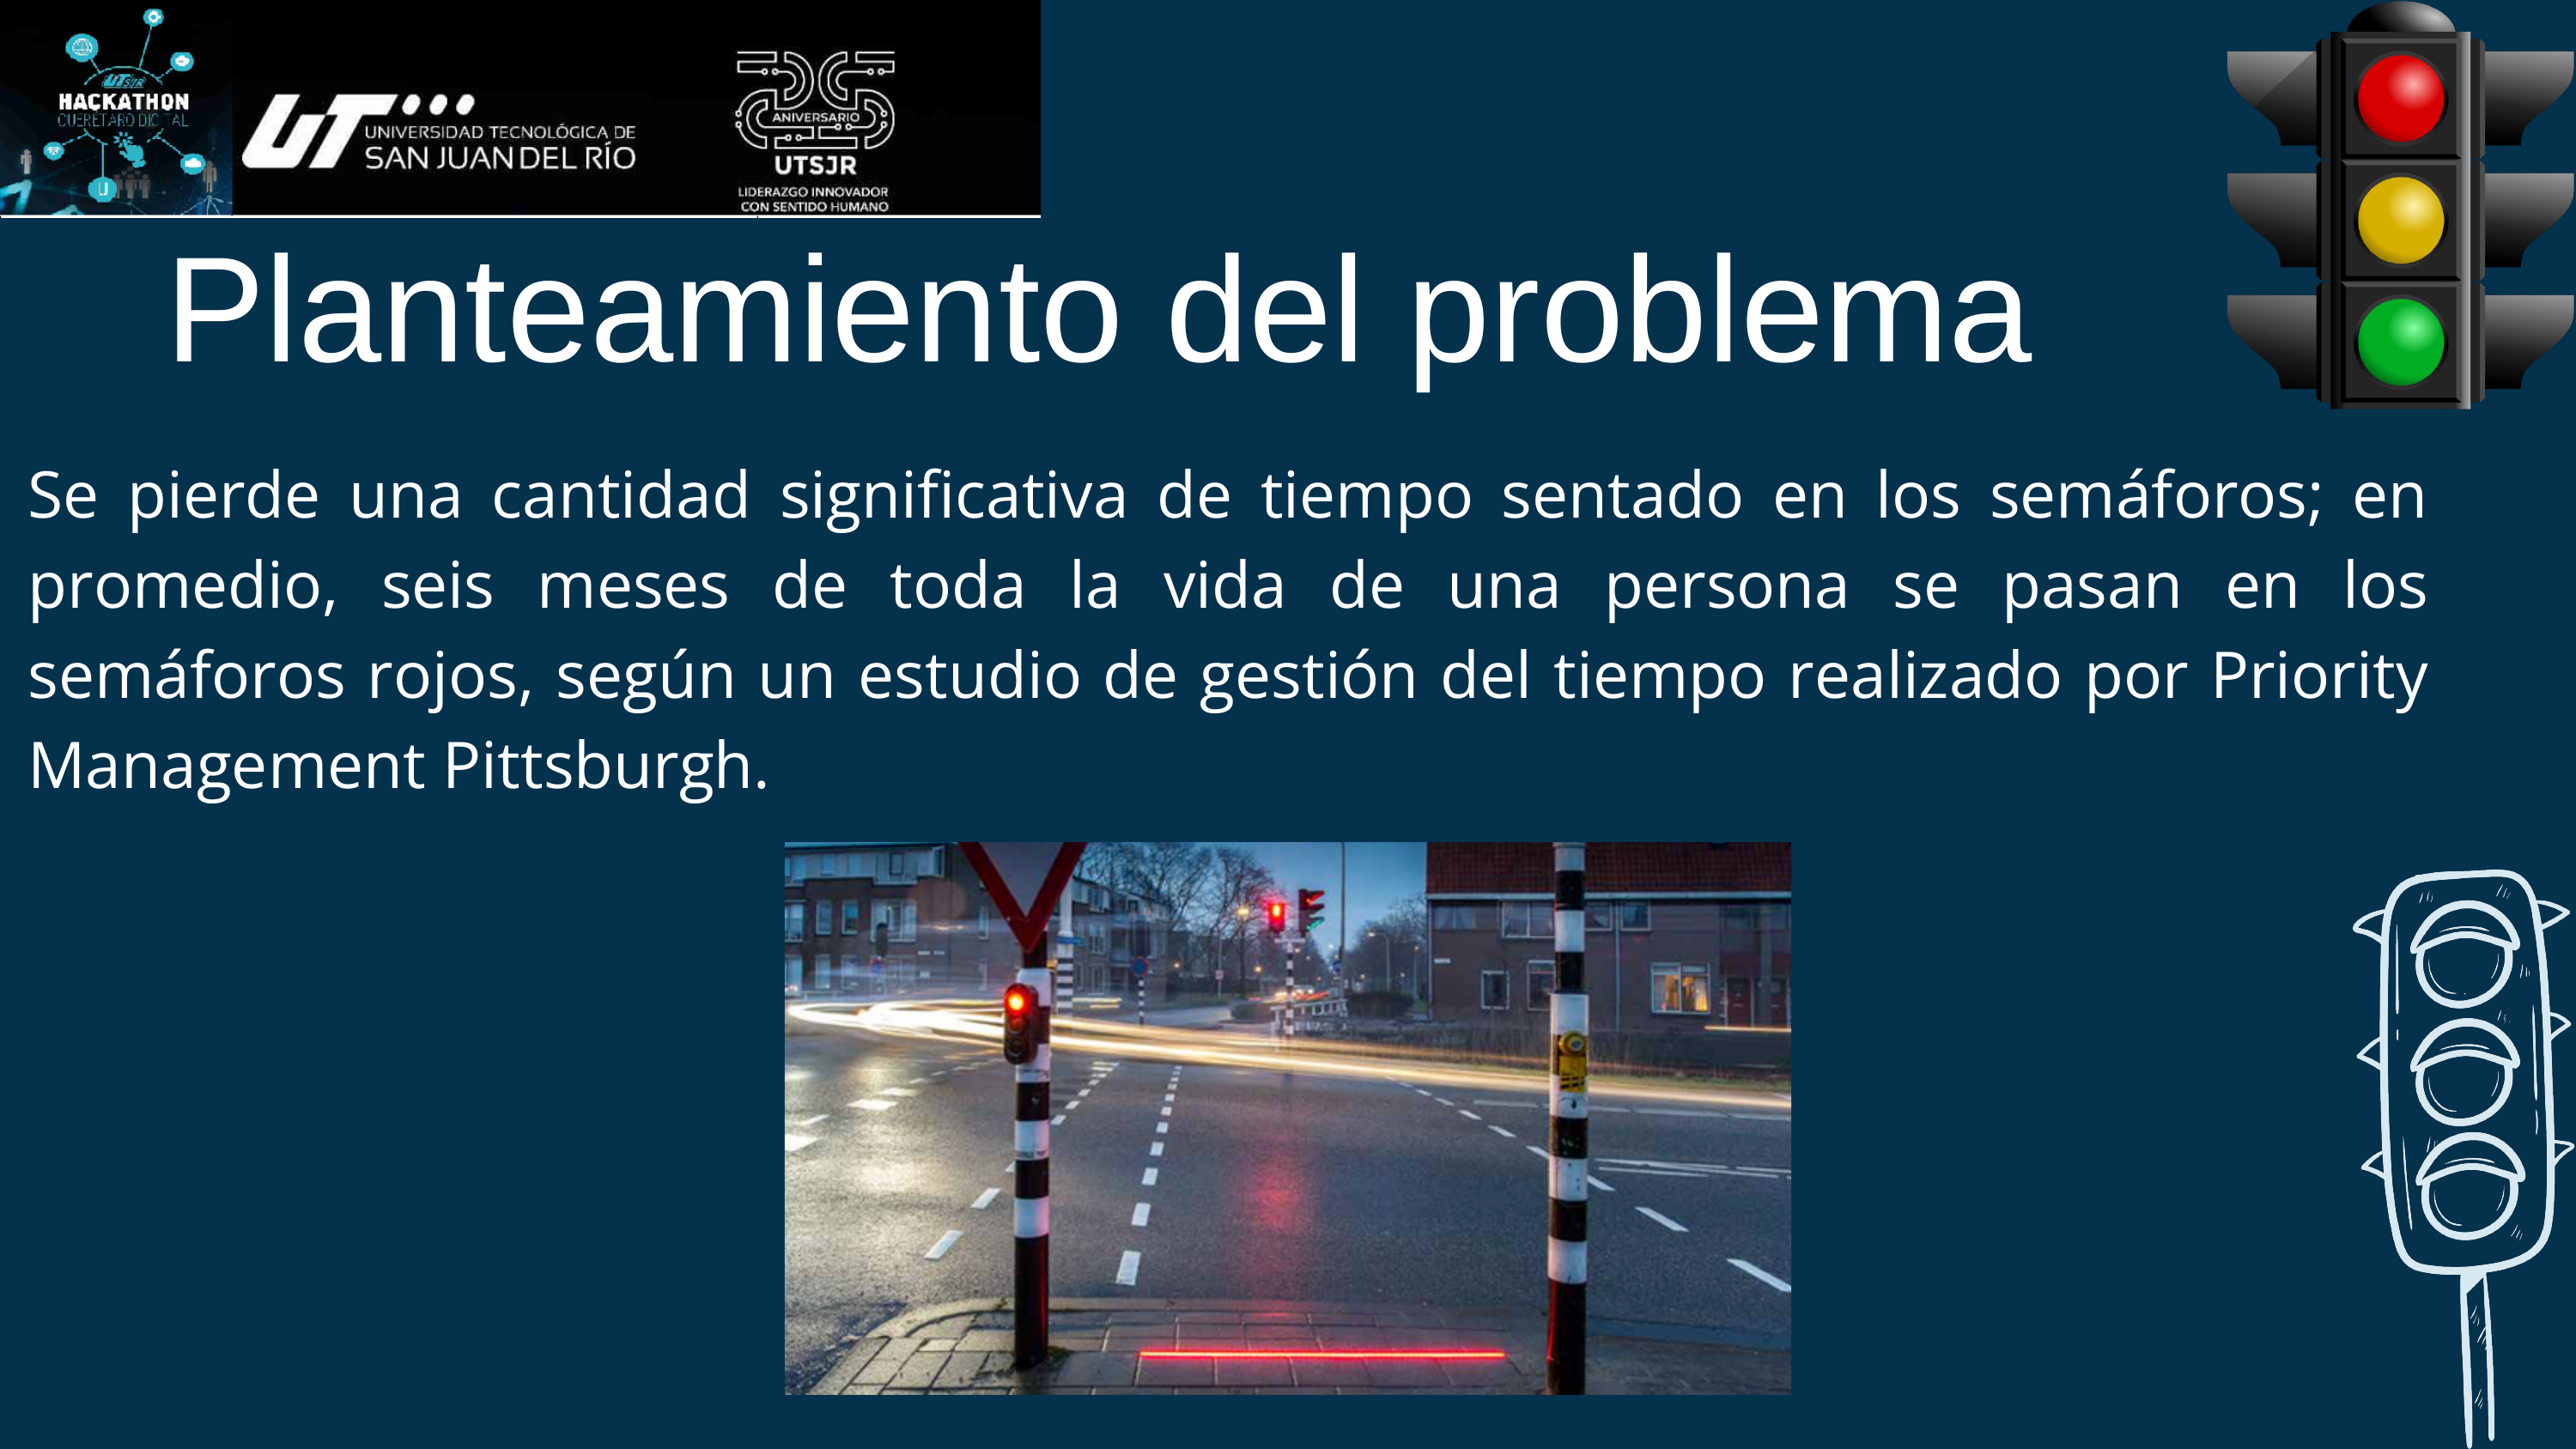

Planteamiento del problema
Se pierde una cantidad significativa de tiempo sentado en los semáforos; en promedio, seis meses de toda la vida de una persona se pasan en los semáforos rojos, según un estudio de gestión del tiempo realizado por Priority Management Pittsburgh.